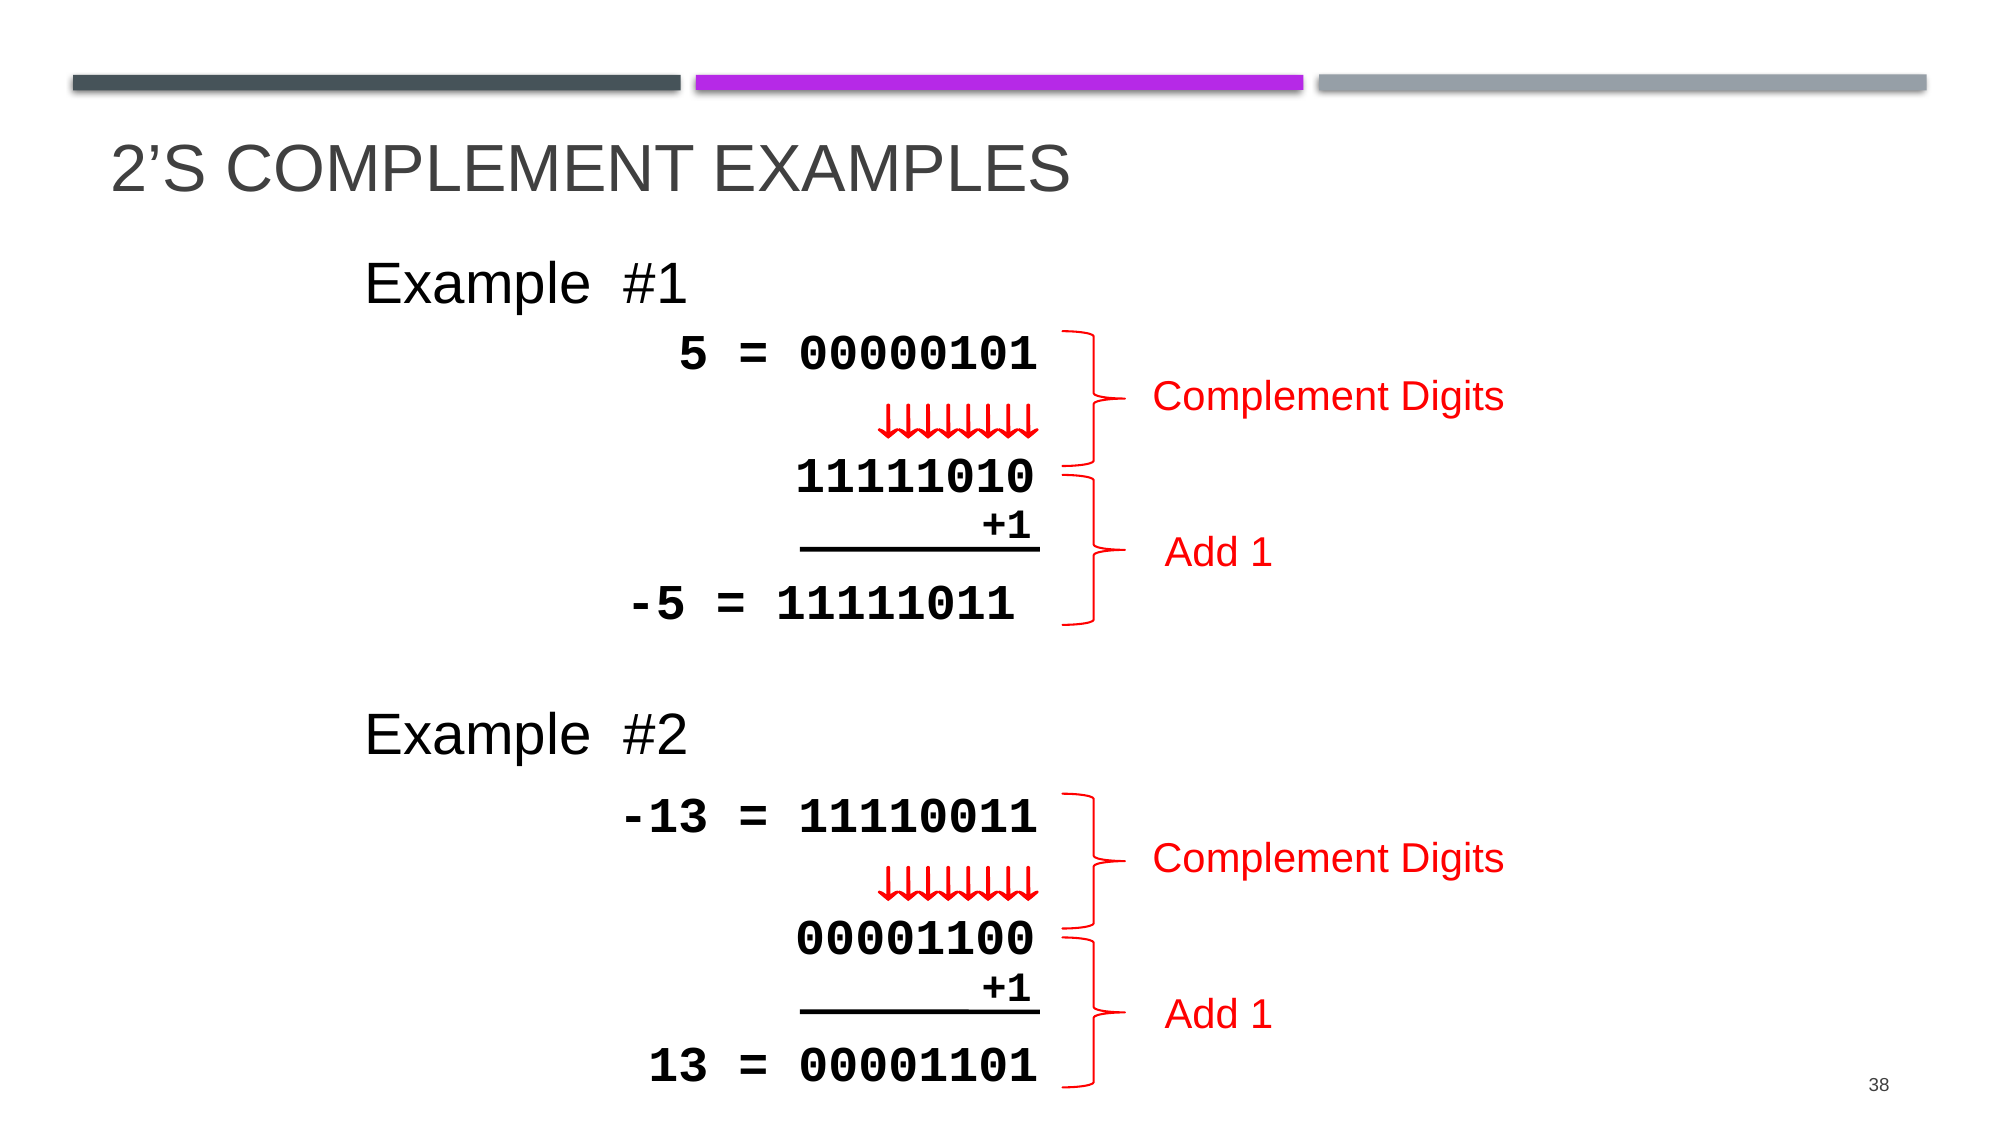

# 2’s Complement Examples
Example  #1
  5 = 00000101

Complement Digits
↓↓↓↓↓↓↓↓
11111010

Add 1
+1

-5 = 11111011
Example  #2
  -13 = 11110011

Complement Digits
↓↓↓↓↓↓↓↓
00001100

Add 1
+1

13 = 00001101
38